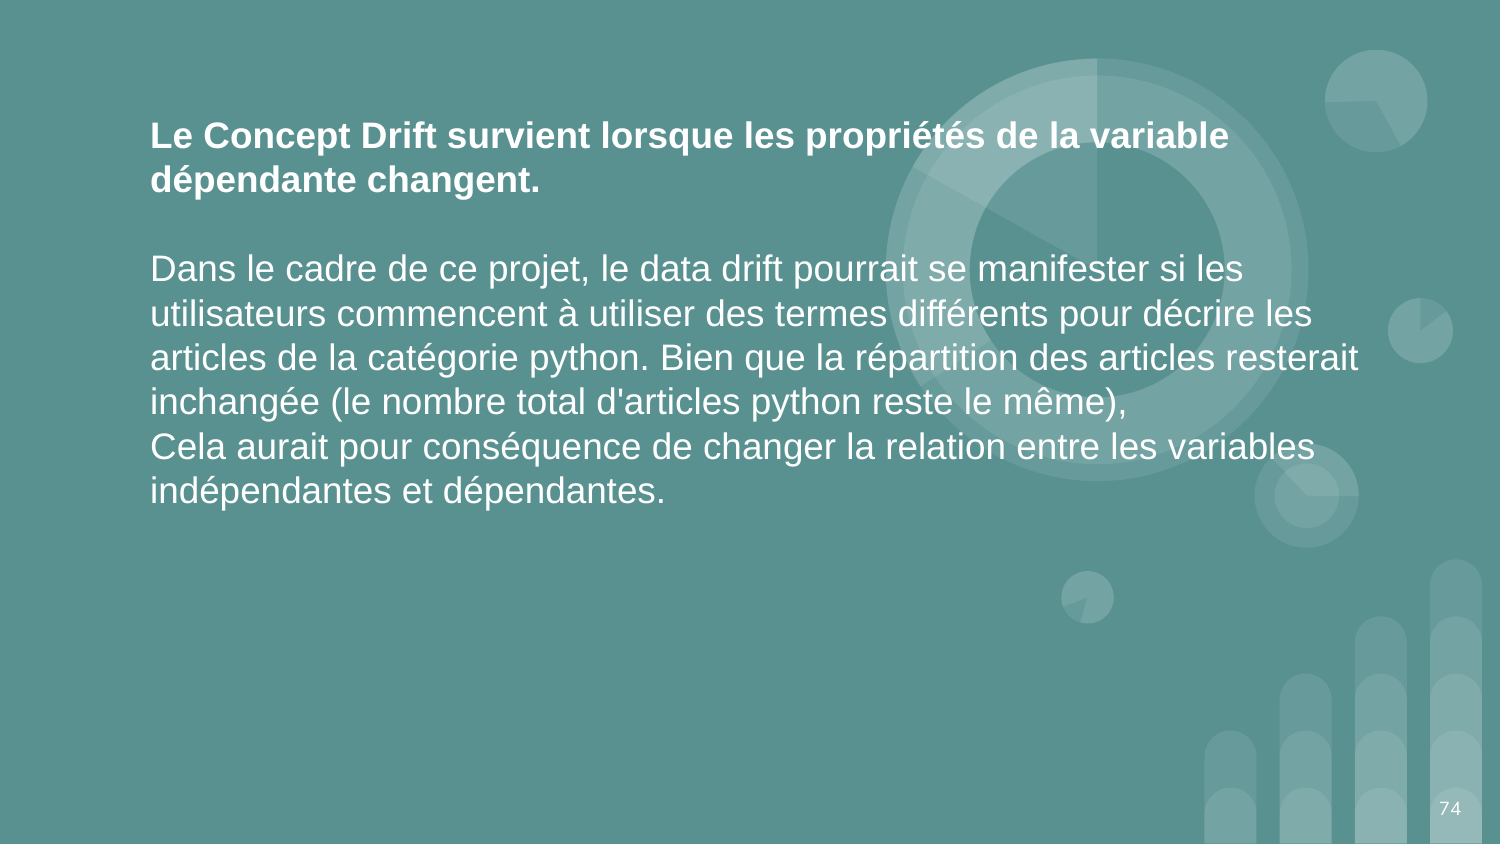

# Le Concept Drift survient lorsque les propriétés de la variable dépendante changent.

Dans le cadre de ce projet, le data drift pourrait se manifester si les utilisateurs commencent à utiliser des termes différents pour décrire les articles de la catégorie python. Bien que la répartition des articles resterait inchangée (le nombre total d'articles python reste le même),
Cela aurait pour conséquence de changer la relation entre les variables indépendantes et dépendantes.
74